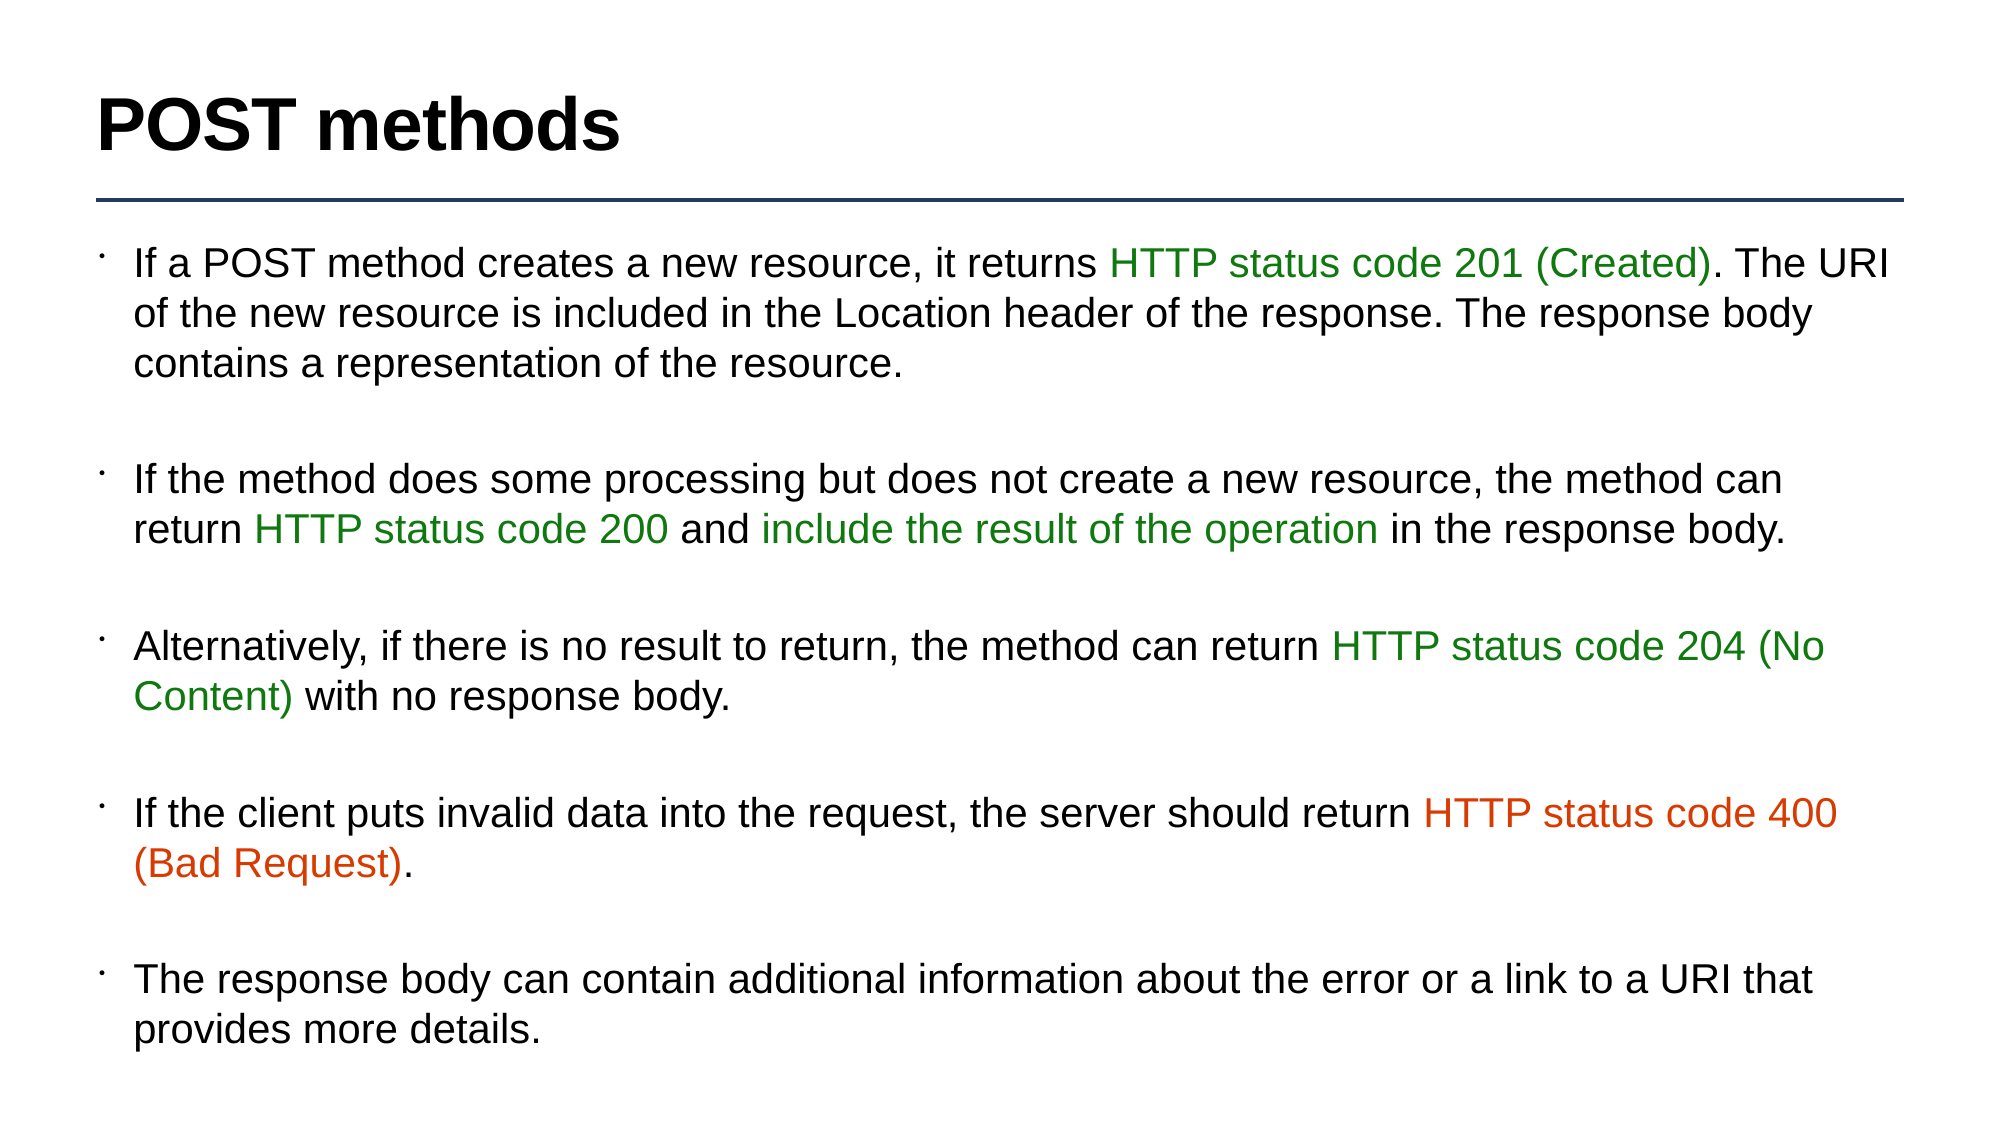

# POST methods
If a POST method creates a new resource, it returns HTTP status code 201 (Created). The URI of the new resource is included in the Location header of the response. The response body contains a representation of the resource.

If the method does some processing but does not create a new resource, the method can return HTTP status code 200 and include the result of the operation in the response body.

Alternatively, if there is no result to return, the method can return HTTP status code 204 (No Content) with no response body.

If the client puts invalid data into the request, the server should return HTTP status code 400 (Bad Request).

The response body can contain additional information about the error or a link to a URI that provides more details.